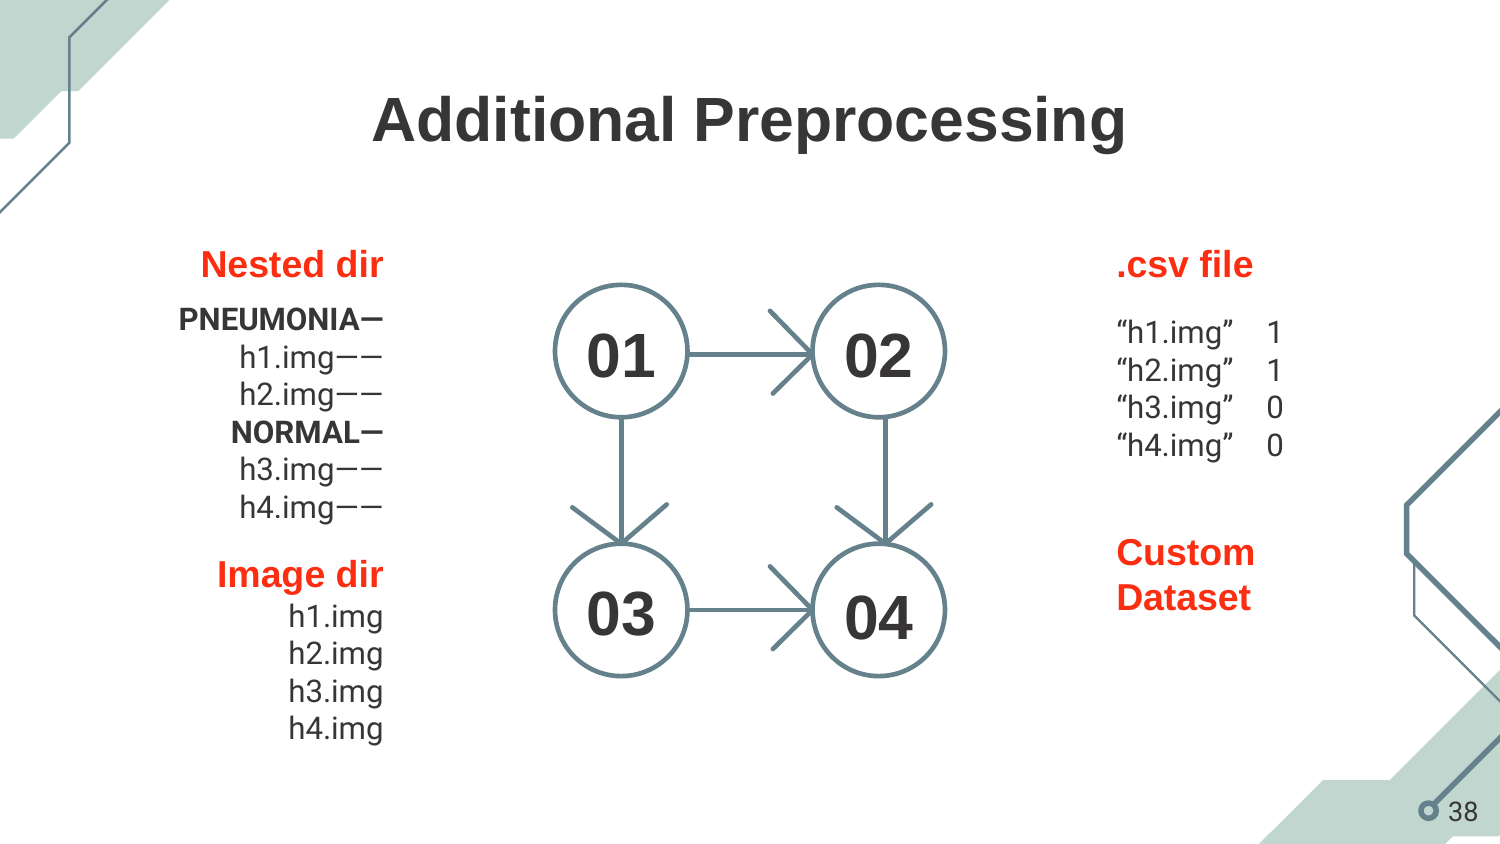

# Additional Preprocessing
Nested dir
.csv file

01
02
PNEUMONIA—
h1.img——
h2.img——
NORMAL—
h3.img——
h4.img——
“h1.img”	1
“h2.img”	1
“h3.img”	0
“h4.img”	0
Image dir
Custom Dataset
03

04
h1.img
h2.img
h3.img
h4.img
38